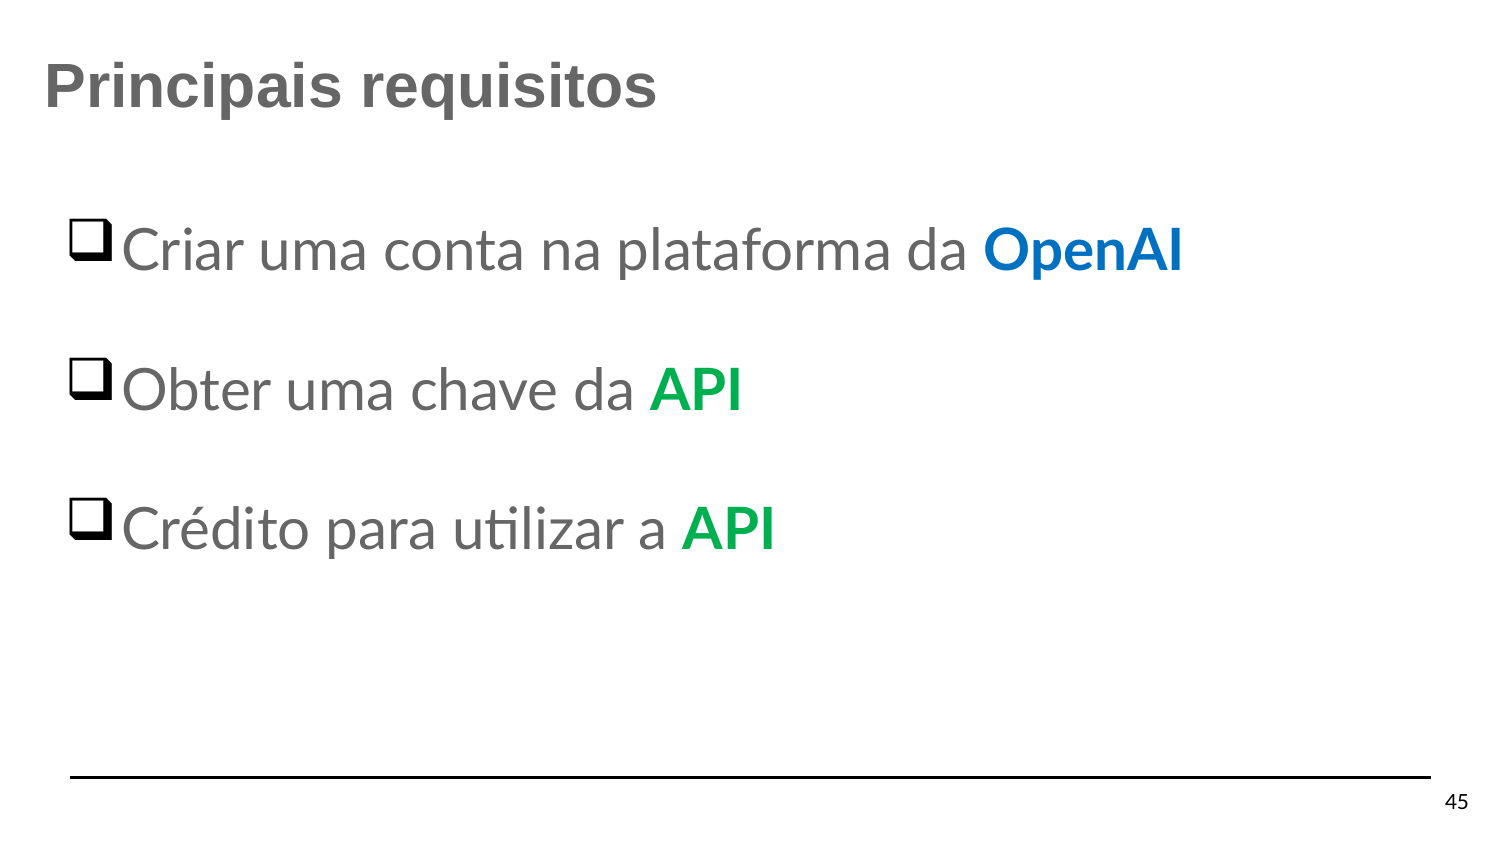

Principais requisitos
Criar uma conta na plataforma da OpenAI

Obter uma chave da API

Crédito para utilizar a API
45